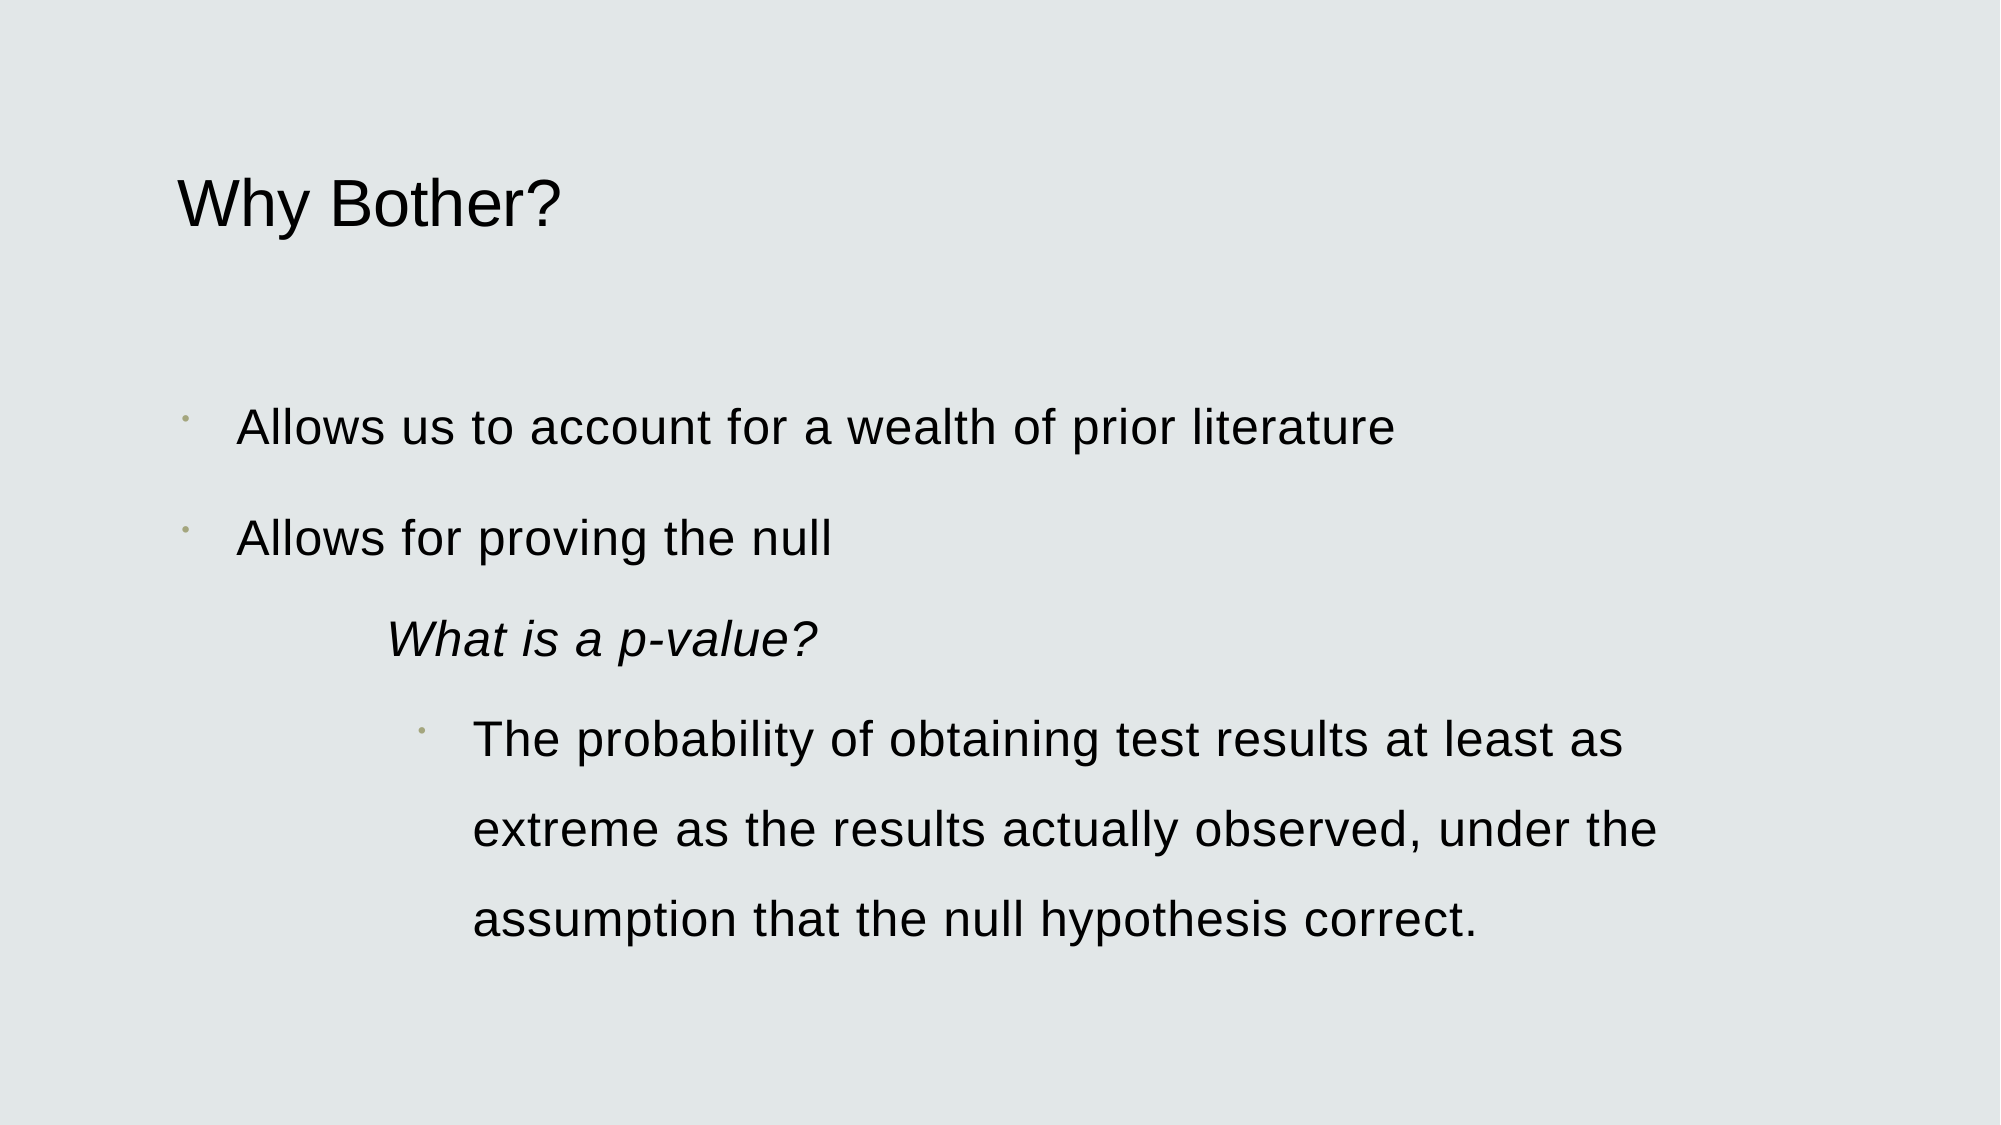

# Why Bother?

Allows us to account for a wealth of prior literature
Allows for proving the null
	What is a p-value?
The probability of obtaining test results at least as extreme as the results actually observed, under the assumption that the null hypothesis correct.